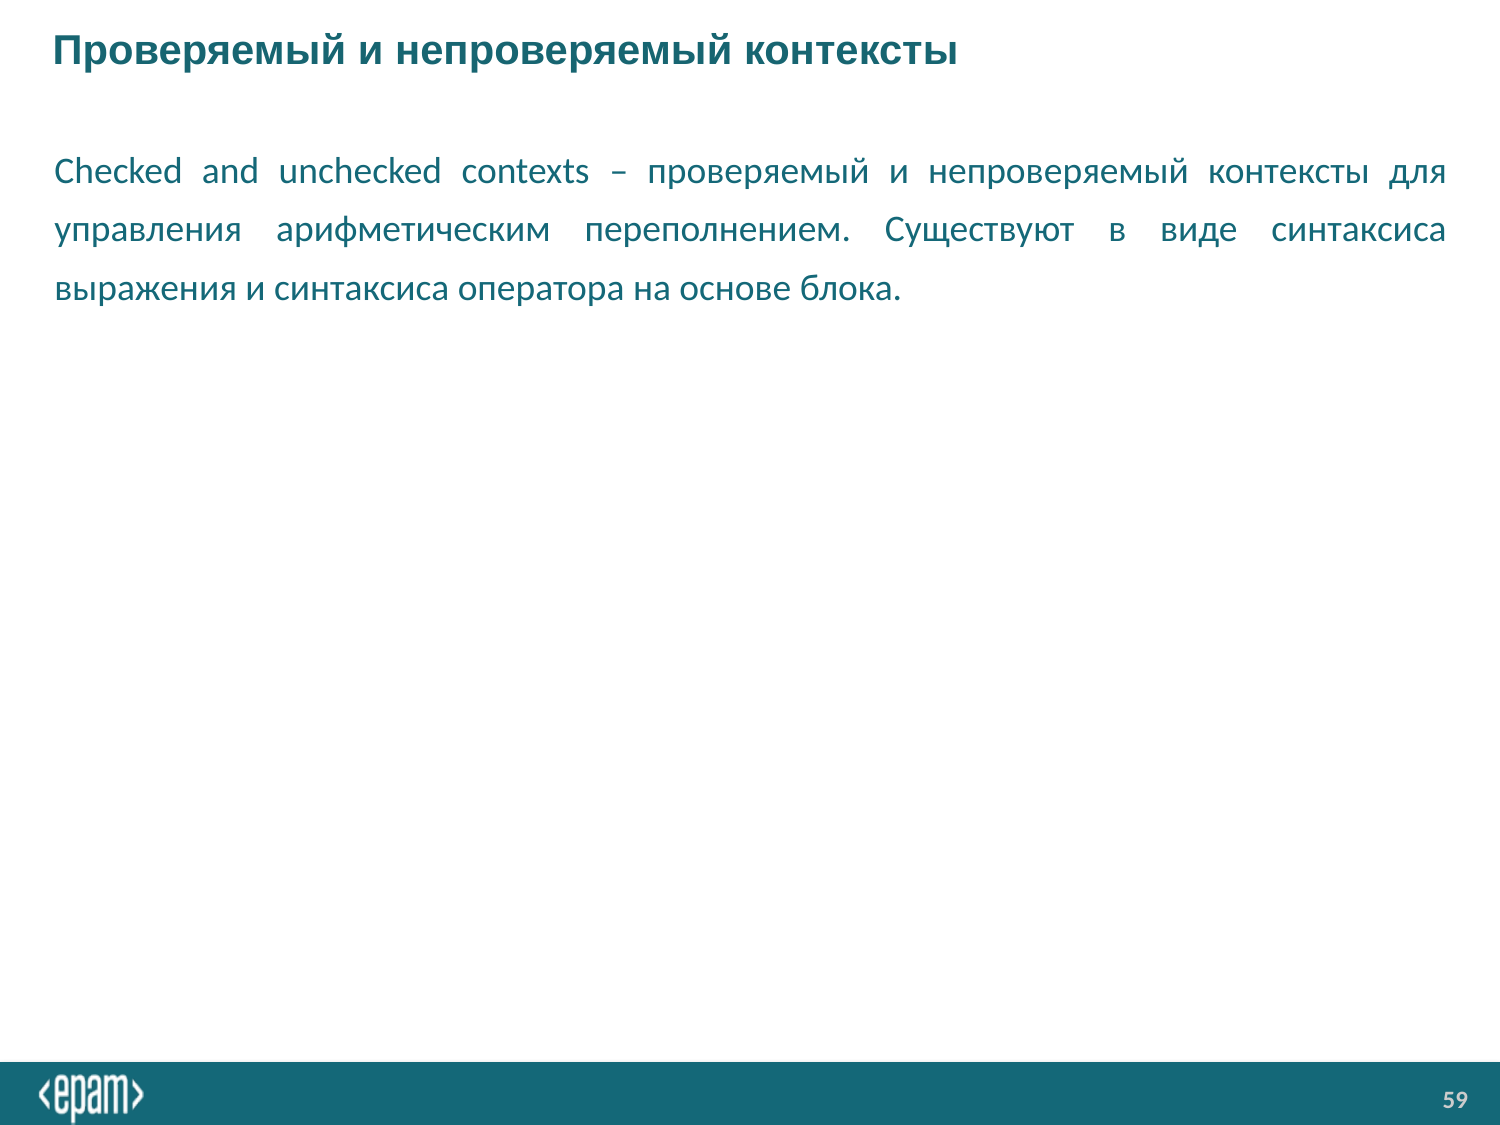

# Проверяемый и непроверяемый контексты
Checked and unchecked contexts – проверяемый и непроверяемый контексты для управления арифметическим переполнением. Существуют в виде синтаксиса выражения и синтаксиса оператора на основе блока.